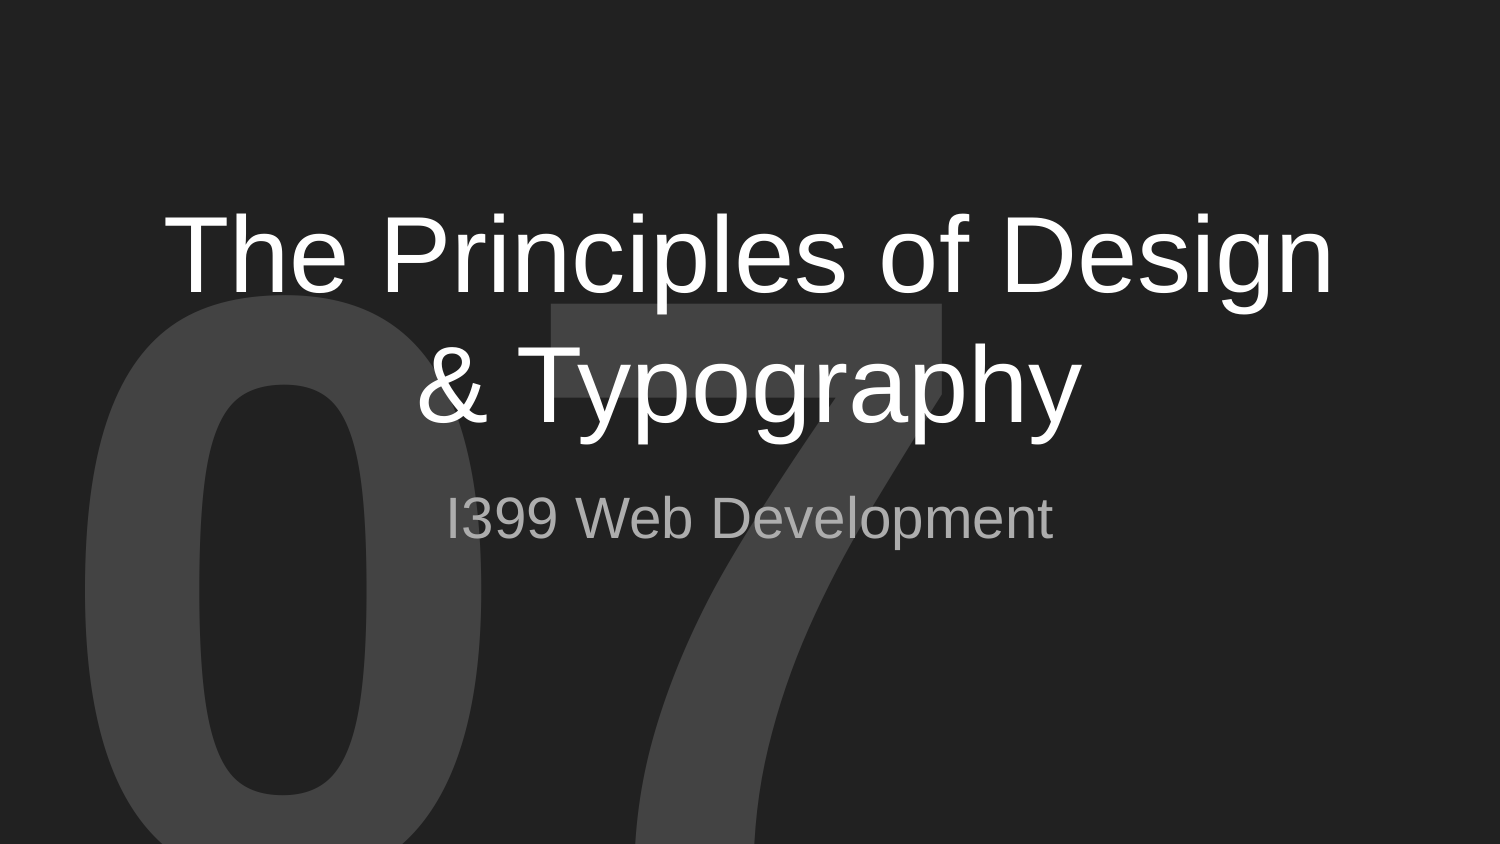

# The Principles of Design
& Typography
07
I399 Web Development